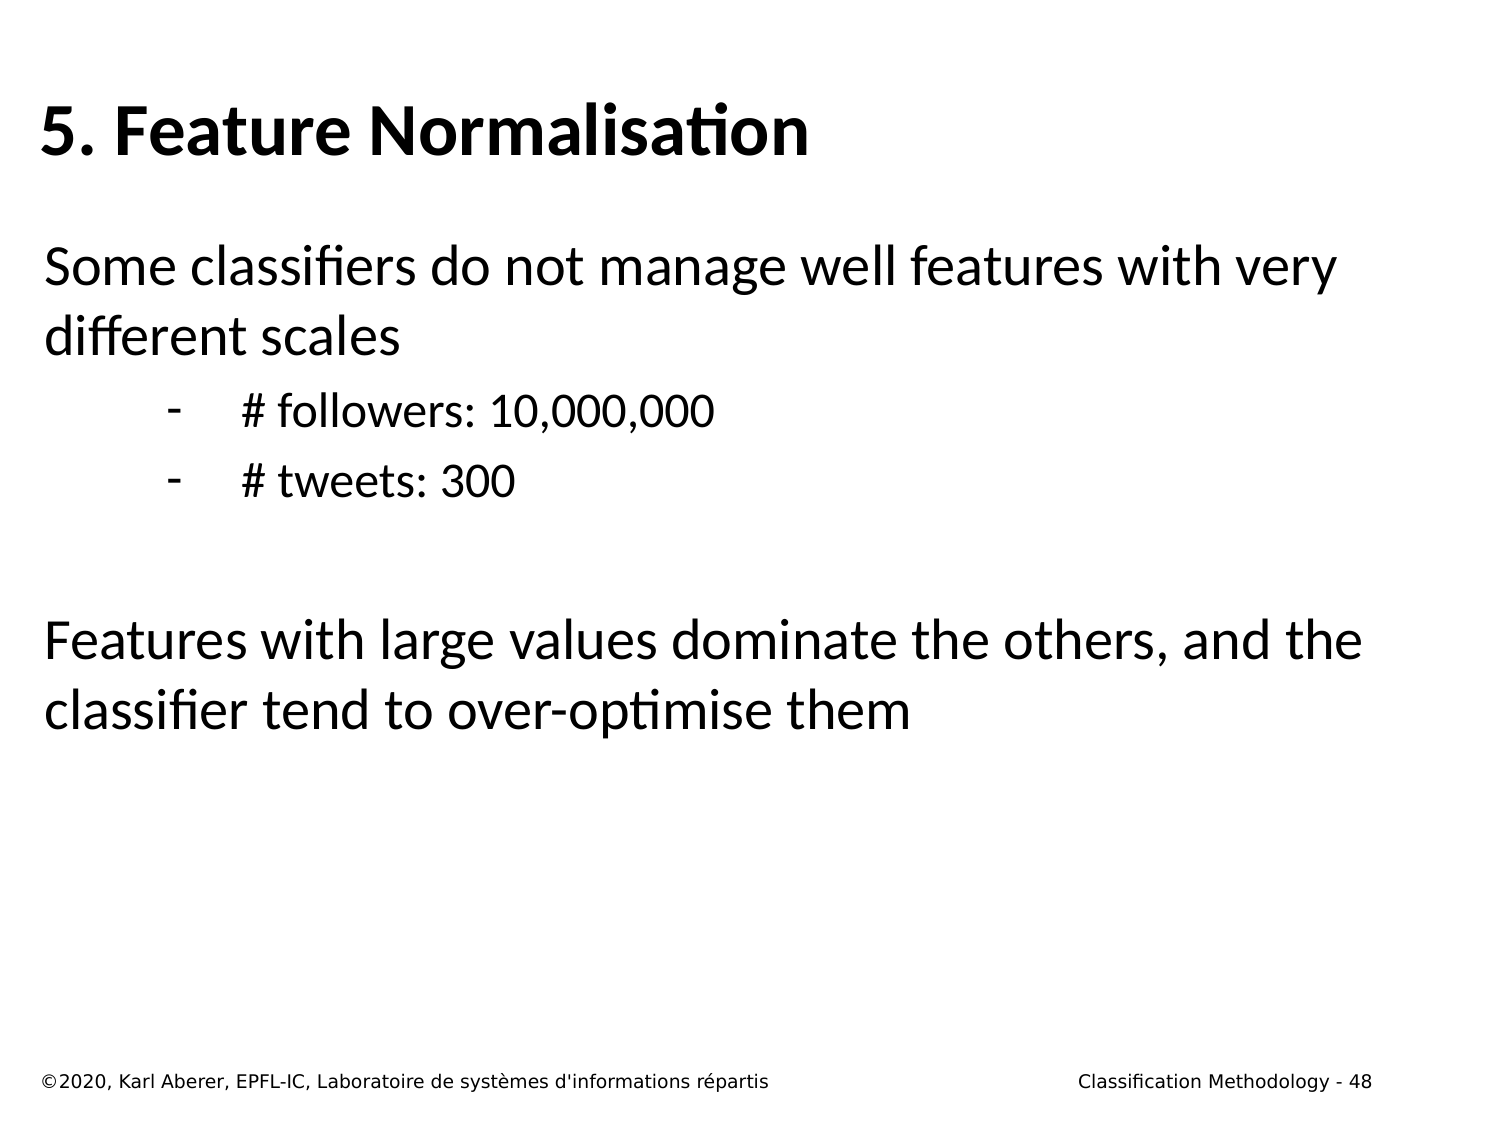

# 5. Feature Normalisation
Some classifiers do not manage well features with very different scales
# followers: 10,000,000
# tweets: 300

Features with large values dominate the others, and the classifier tend to over-optimise them
©2020, Karl Aberer, EPFL-IC, Laboratoire de systèmes d'informations répartis